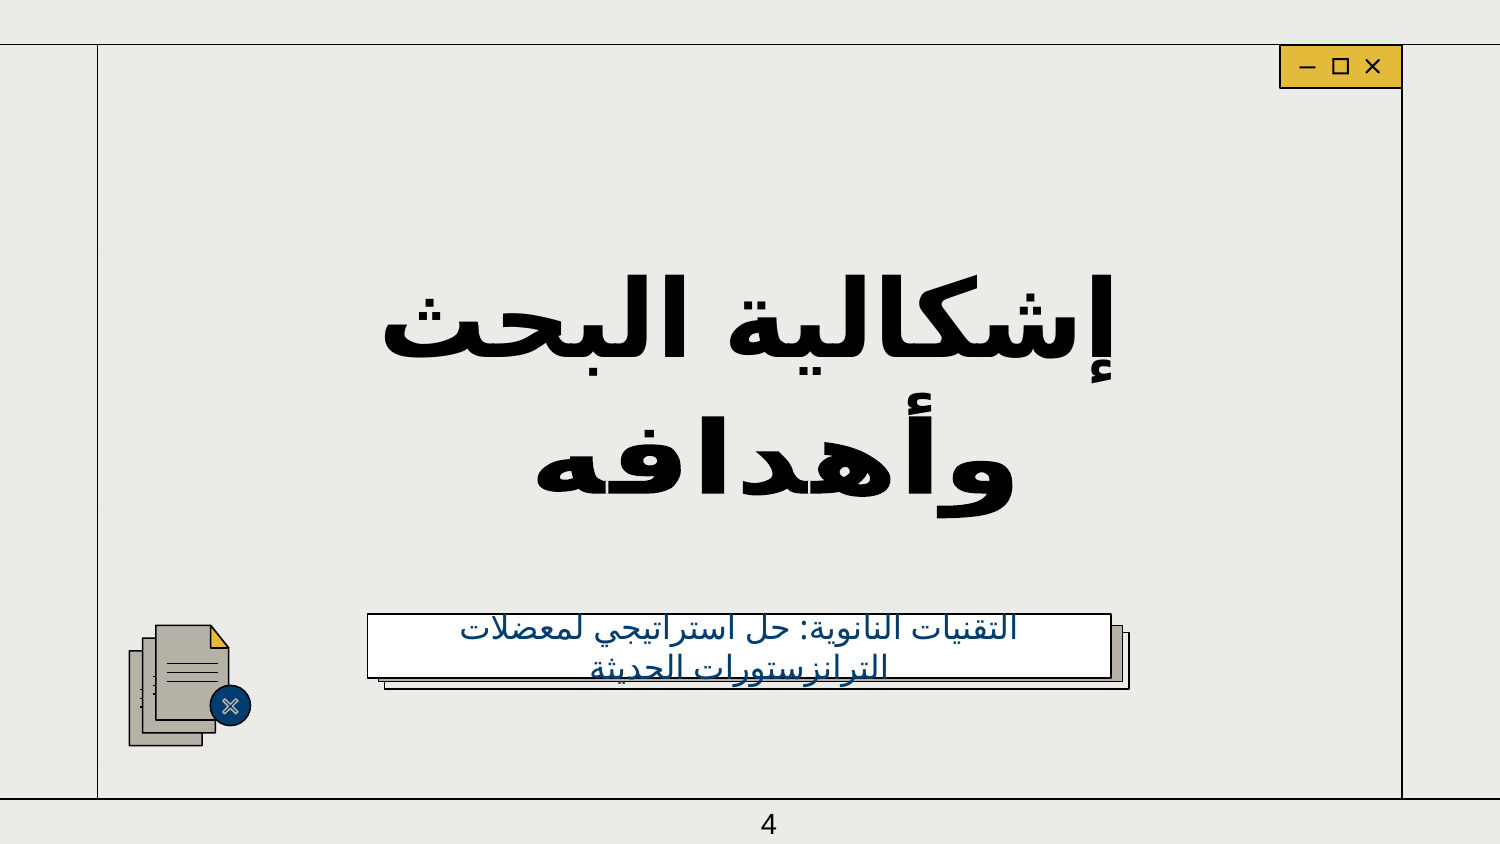

# إشكالية البحث
وأهدافه
التقنيات النانوية: حل استراتيجي لمعضلات الترانزستورات الحديثة

4